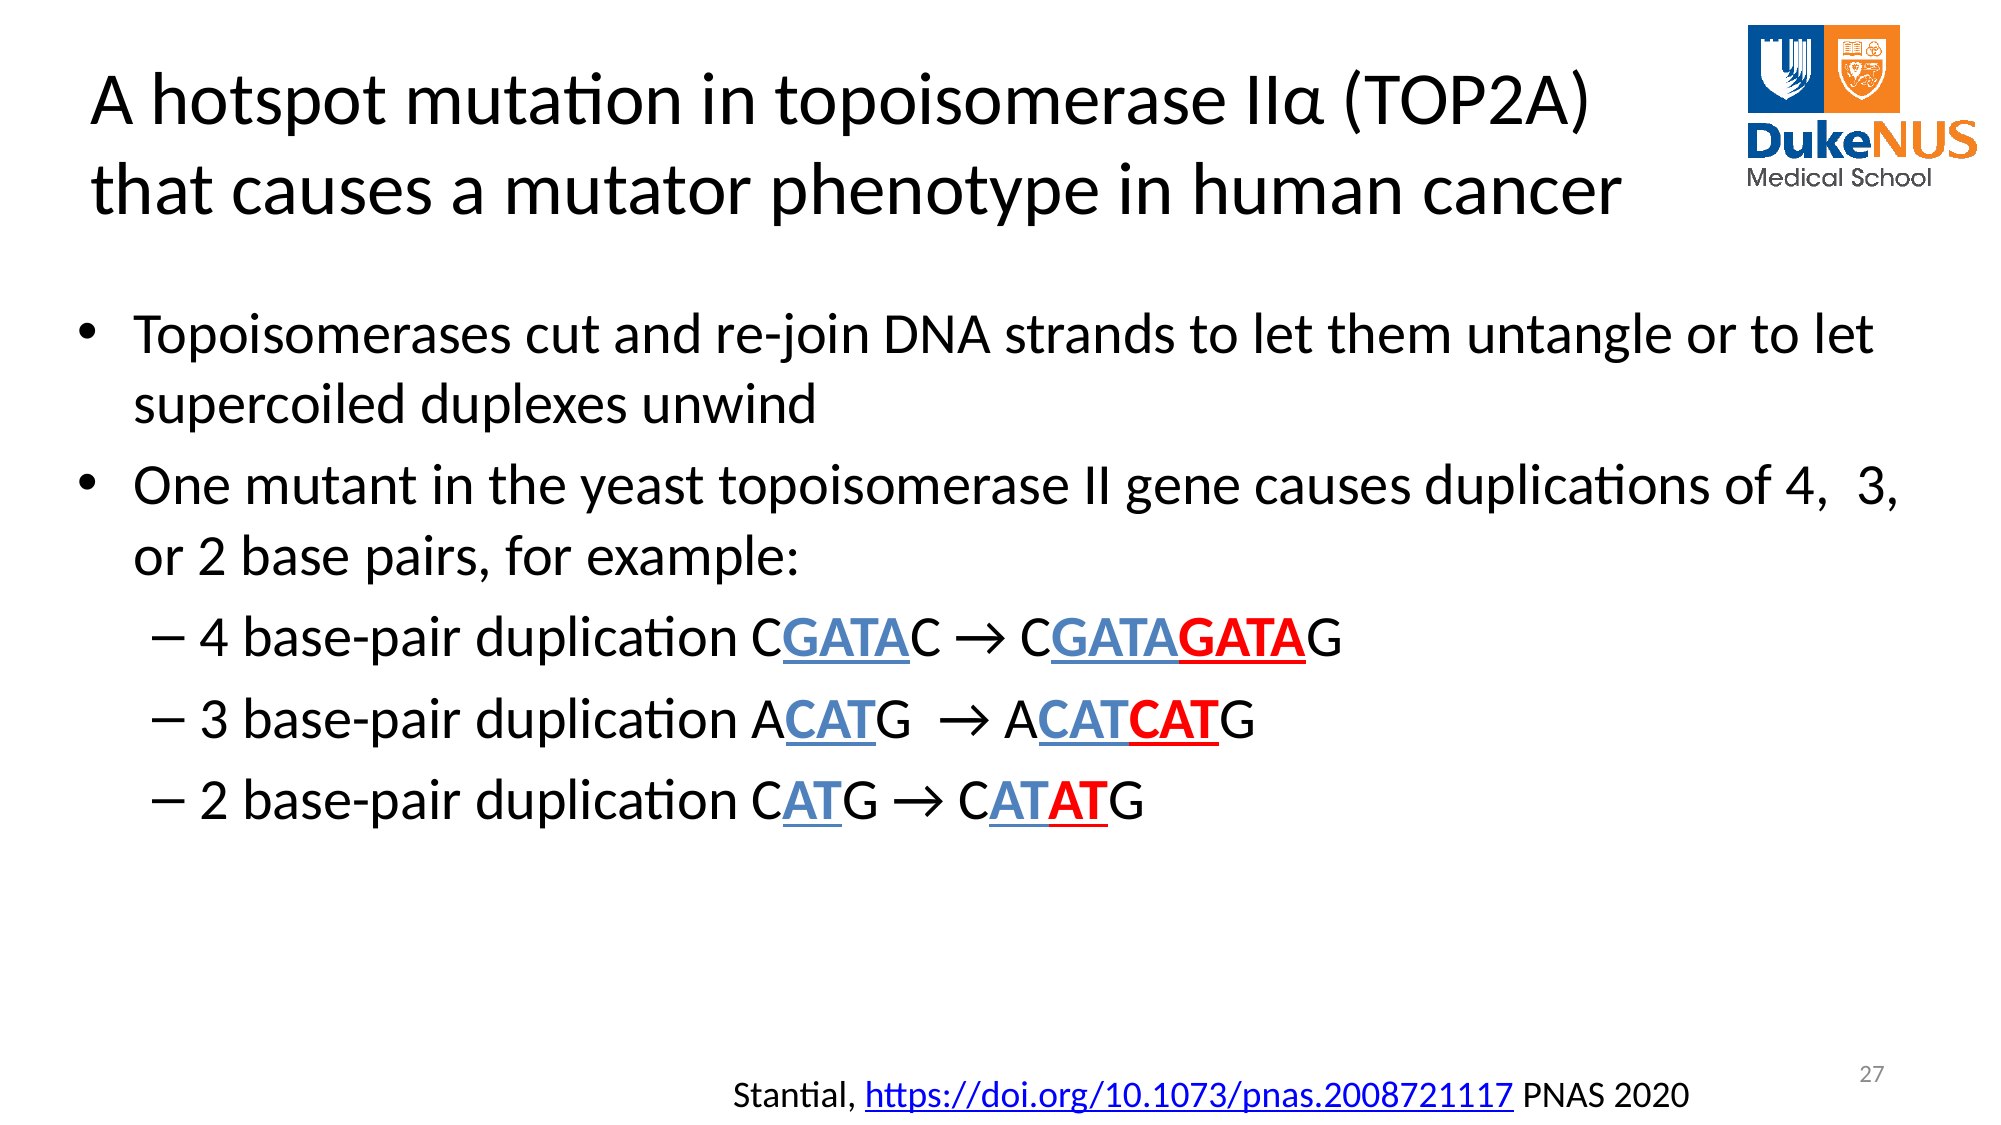

# A hotspot mutation in topoisomerase IIα (TOP2A) that causes a mutator phenotype in human cancer
Topoisomerases cut and re-join DNA strands to let them untangle or to let supercoiled duplexes unwind
One mutant in the yeast topoisomerase II gene causes duplications of 4,  3, or 2 base pairs, for example:
4 base-pair duplication CGATAC → CGATAGATAG
3 base-pair duplication ACATG  → ACATCATG
2 base-pair duplication CATG → CATATG
27
Stantial, https://doi.org/10.1073/pnas.2008721117 PNAS 2020